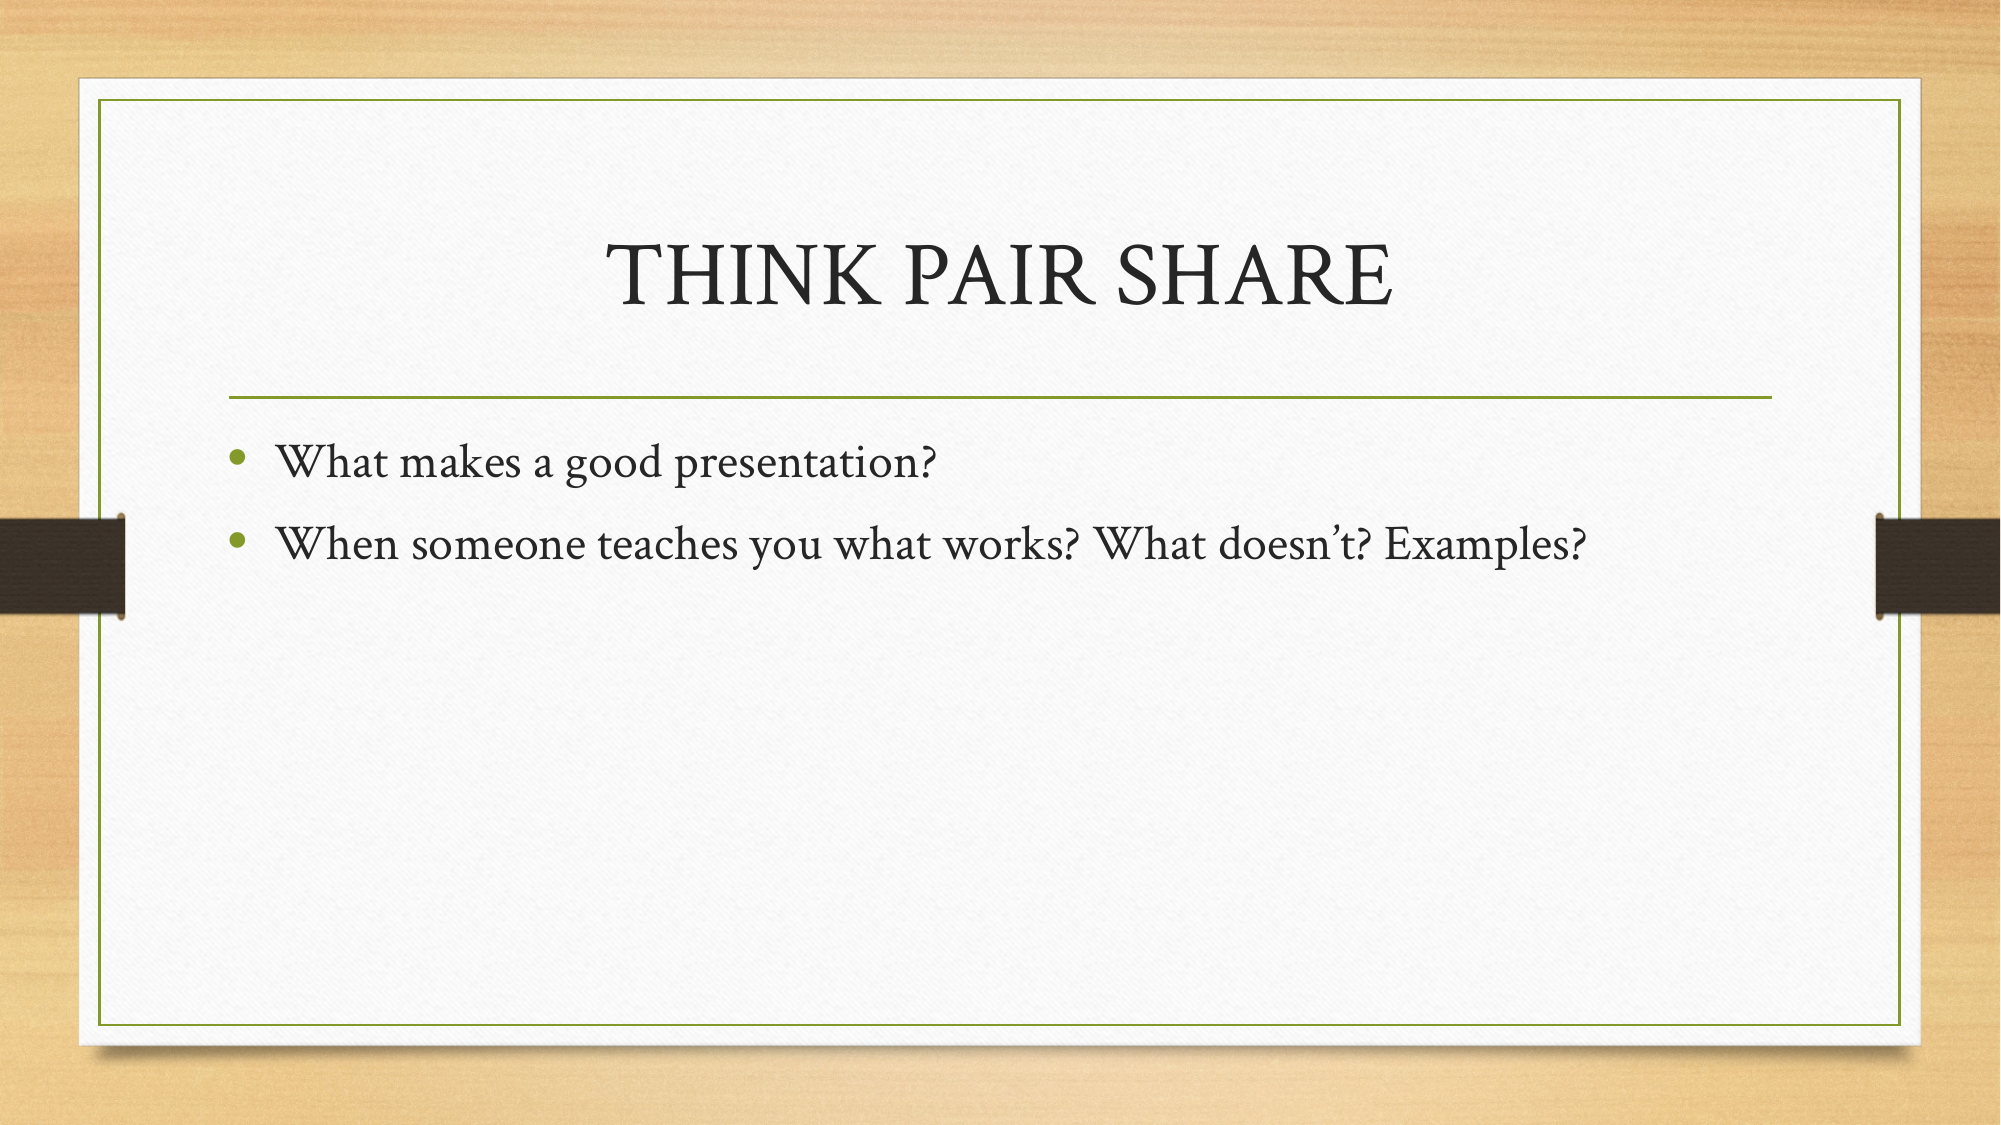

# THINK PAIR SHARE
What makes a good presentation?
When someone teaches you what works? What doesn’t? Examples?